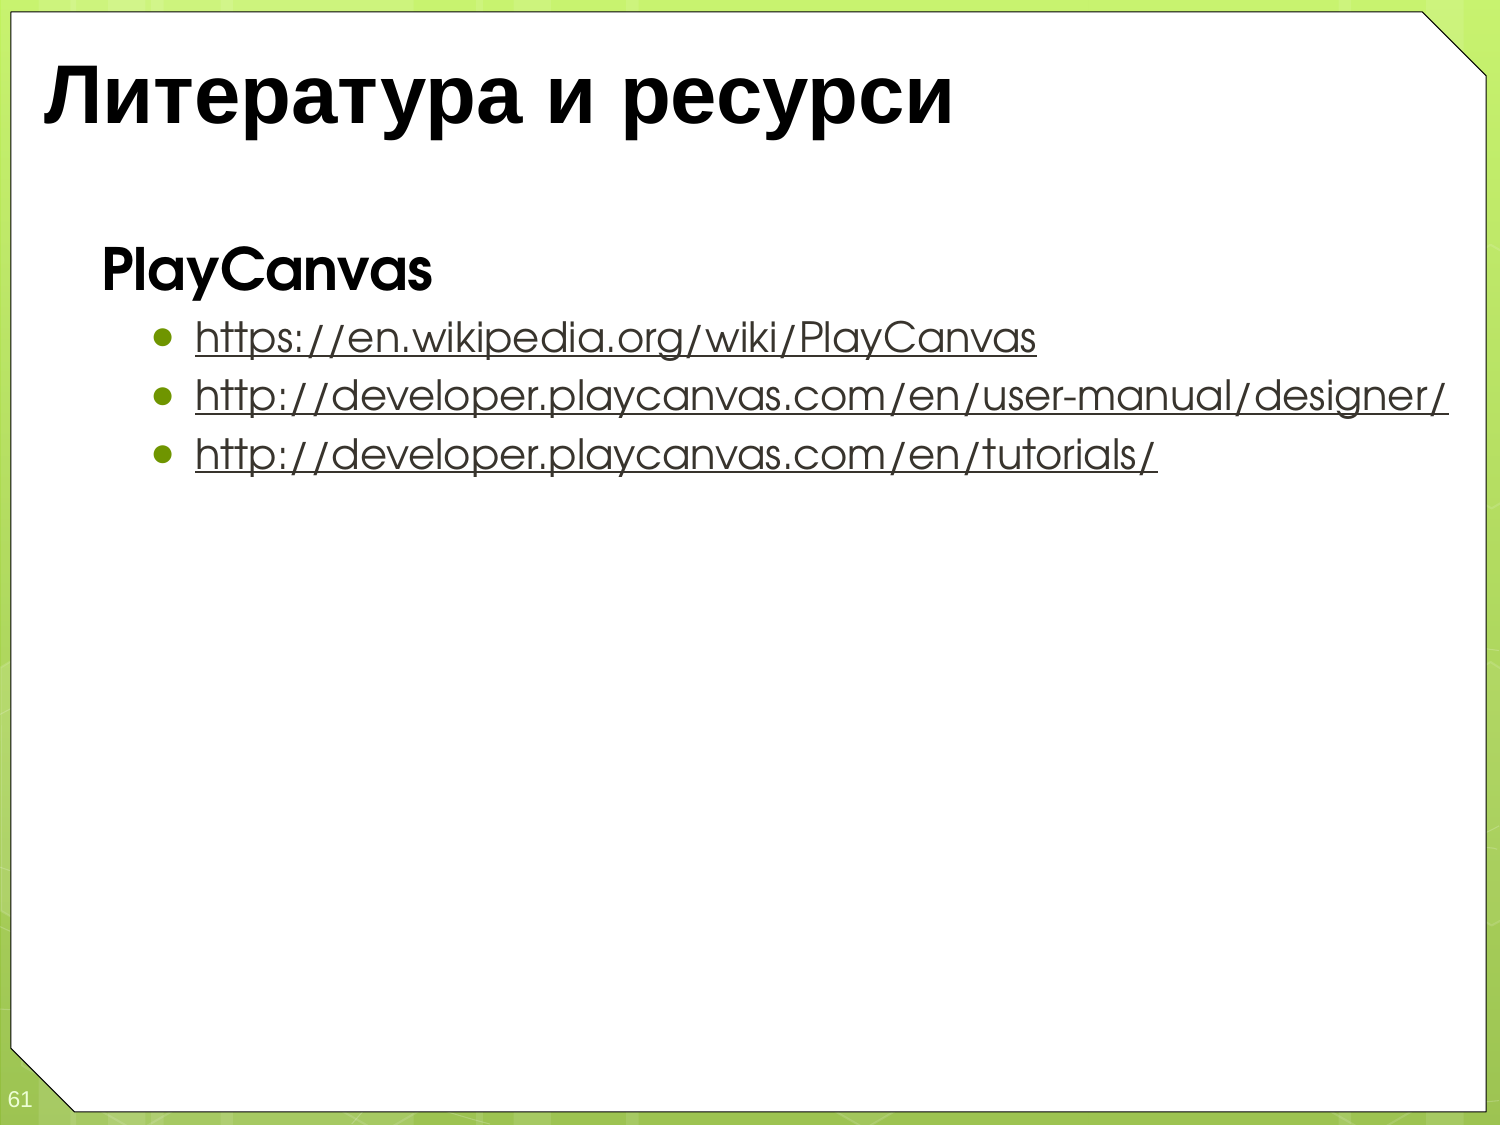

# Литература и ресурси
PlayCanvas
https://en.wikipedia.org/wiki/PlayCanvas
http://developer.playcanvas.com/en/user-manual/designer/
http://developer.playcanvas.com/en/tutorials/